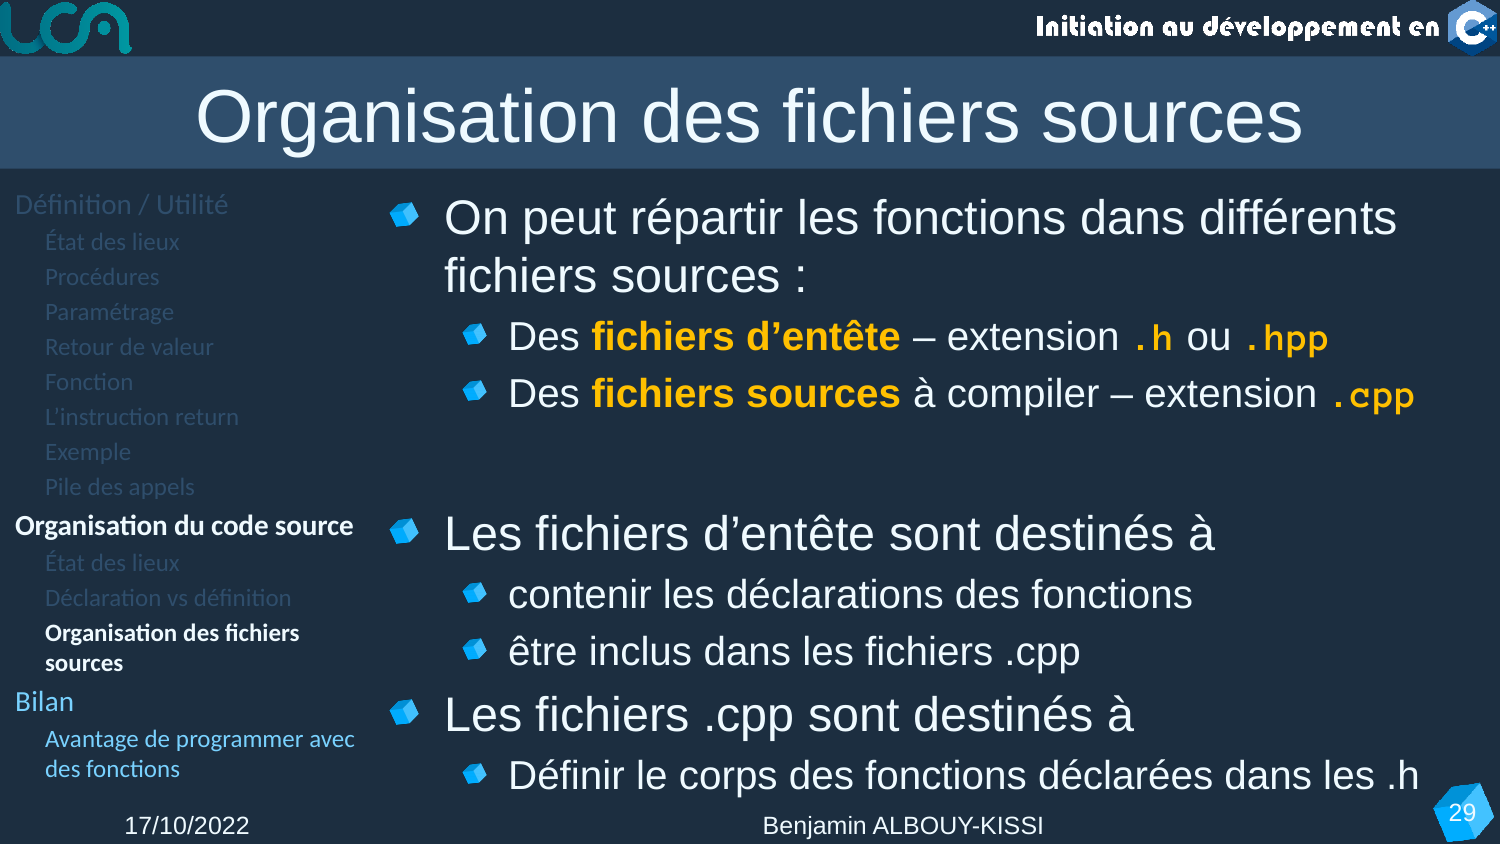

# Organisation des fichiers sources
Définition / Utilité
État des lieux
Procédures
Paramétrage
Retour de valeur
Fonction
L’instruction return
Exemple
Pile des appels
Organisation du code source
État des lieux
Déclaration vs définition
Organisation des fichiers sources
Bilan
Avantage de programmer avec des fonctions
On peut répartir les fonctions dans différents fichiers sources :
Des fichiers d’entête – extension .h ou .hpp
Des fichiers sources à compiler – extension .cpp

Les fichiers d’entête sont destinés à
contenir les déclarations des fonctions
être inclus dans les fichiers .cpp
Les fichiers .cpp sont destinés à
Définir le corps des fonctions déclarées dans les .h
29
17/10/2022
Benjamin ALBOUY-KISSI